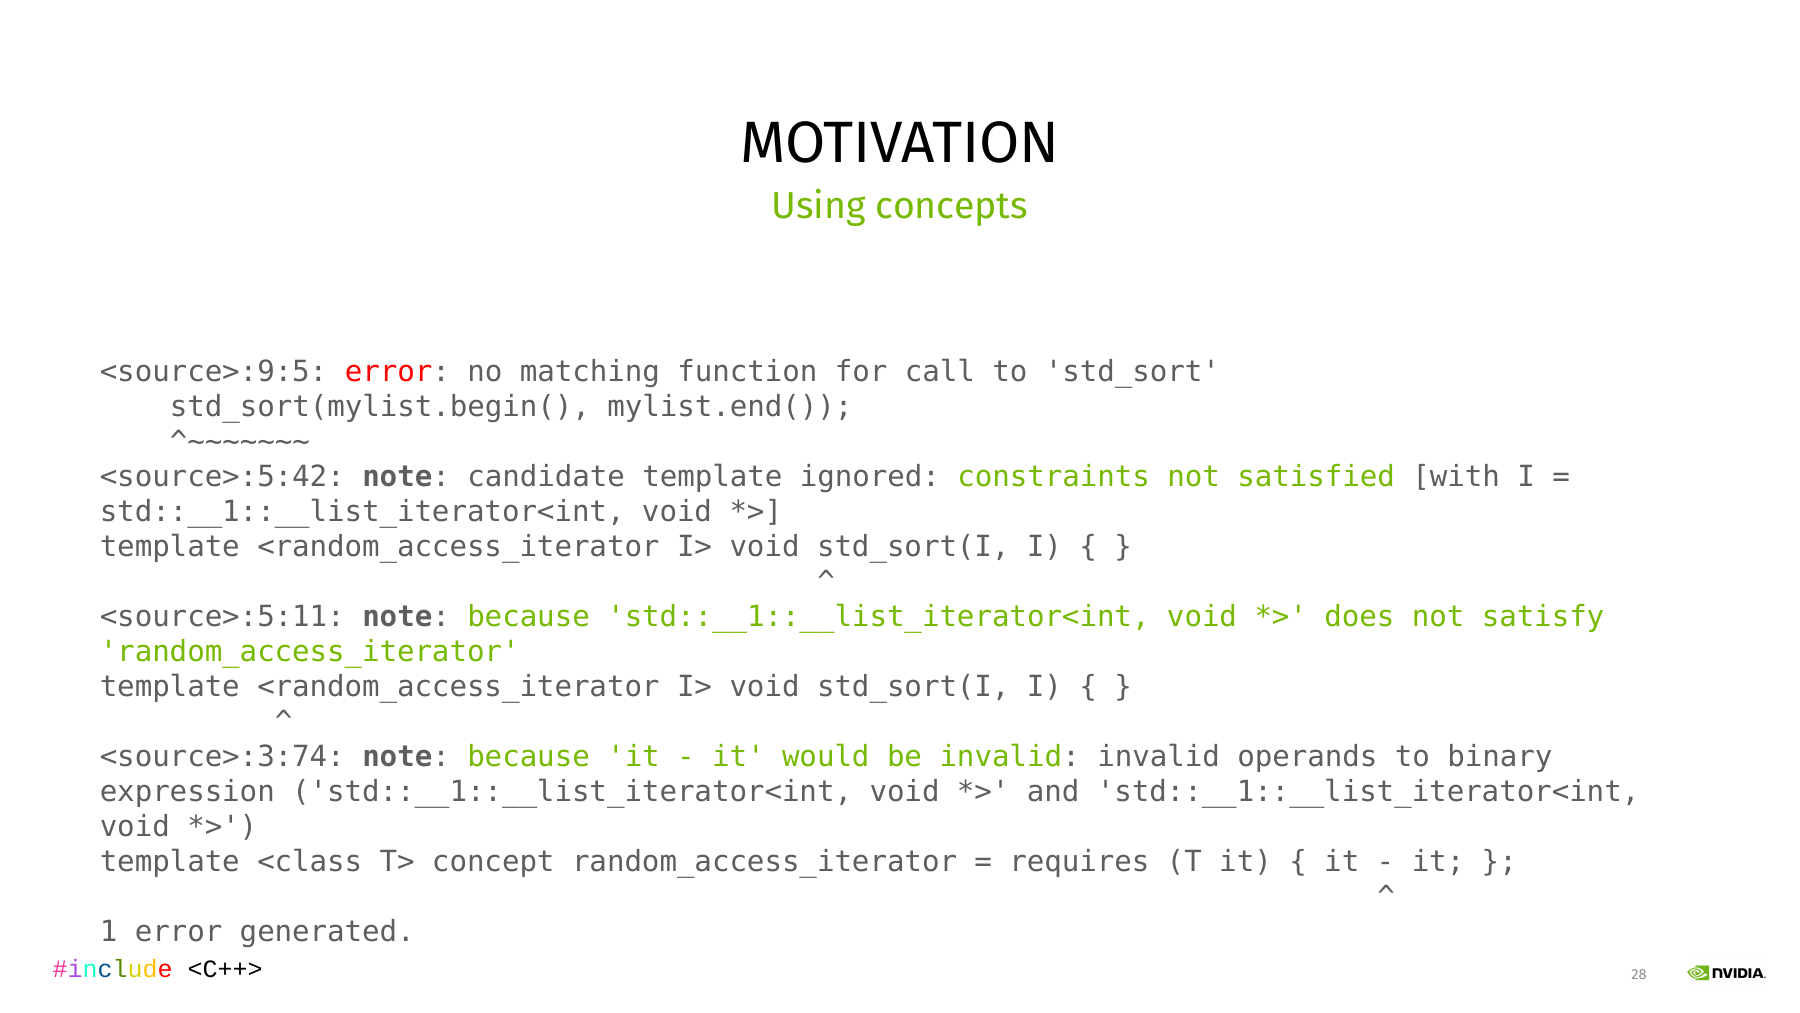

# Motivation
Using concepts
<source>:9:5: error: no matching function for call to 'std_sort'
    std_sort(mylist.begin(), mylist.end());
    ^~~~~~~~
<source>:5:42: note: candidate template ignored: constraints not satisfied [with I = std::__1::__list_iterator<int, void *>]
template <random_access_iterator I> void std_sort(I, I) { }
                                         ^
<source>:5:11: note: because 'std::__1::__list_iterator<int, void *>' does not satisfy 'random_access_iterator'
template <random_access_iterator I> void std_sort(I, I) { }
          ^
<source>:3:74: note: because 'it - it' would be invalid: invalid operands to binary expression ('std::__1::__list_iterator<int, void *>' and 'std::__1::__list_iterator<int, void *>')
template <class T> concept random_access_iterator = requires (T it) { it - it; };
                                                                         ^
1 error generated.